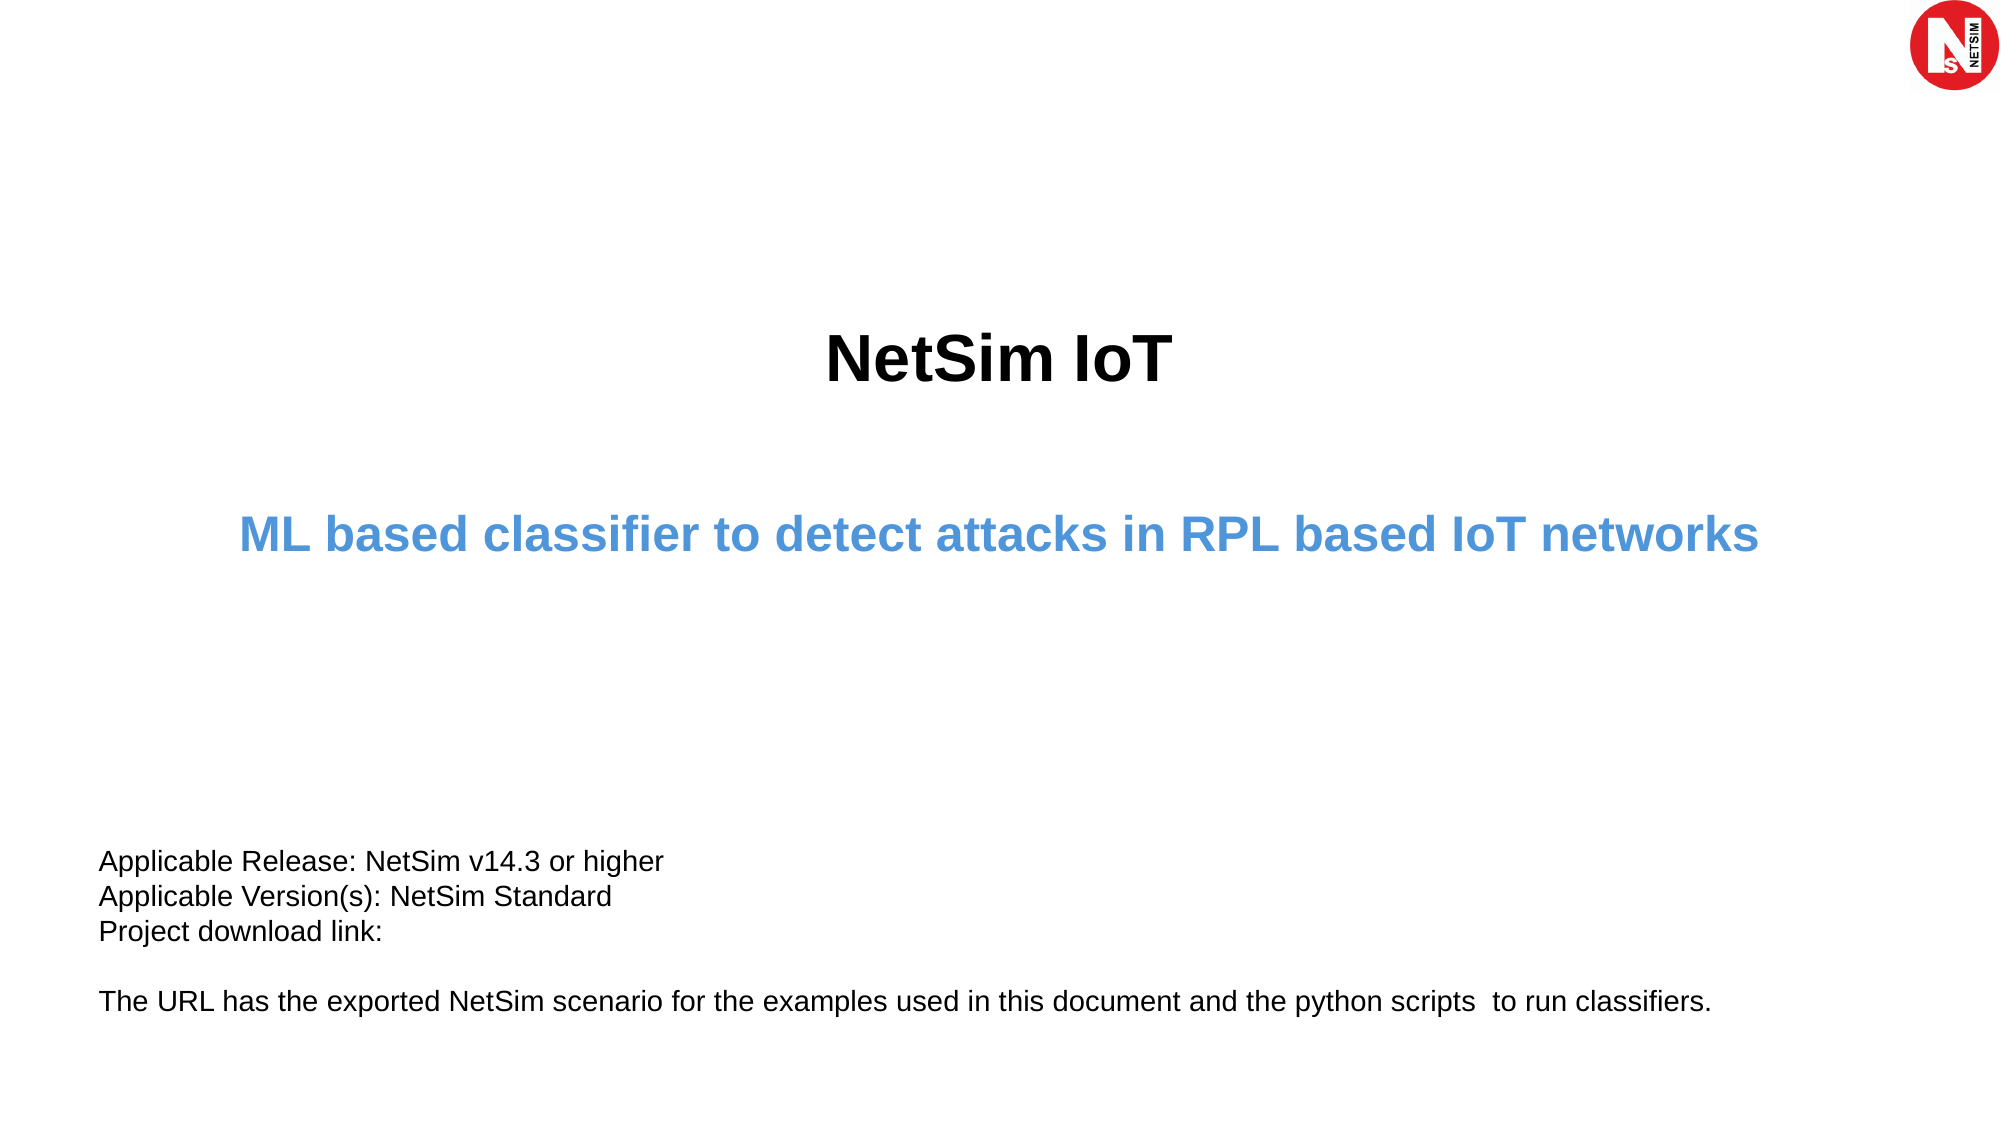

# NetSim IoT
ML based classifier to detect attacks in RPL based IoT networks
Applicable Release: NetSim v14.3 or higher
Applicable Version(s): NetSim Standard
Project download link:

The URL has the exported NetSim scenario for the examples used in this document and the python scripts  to run classifiers.